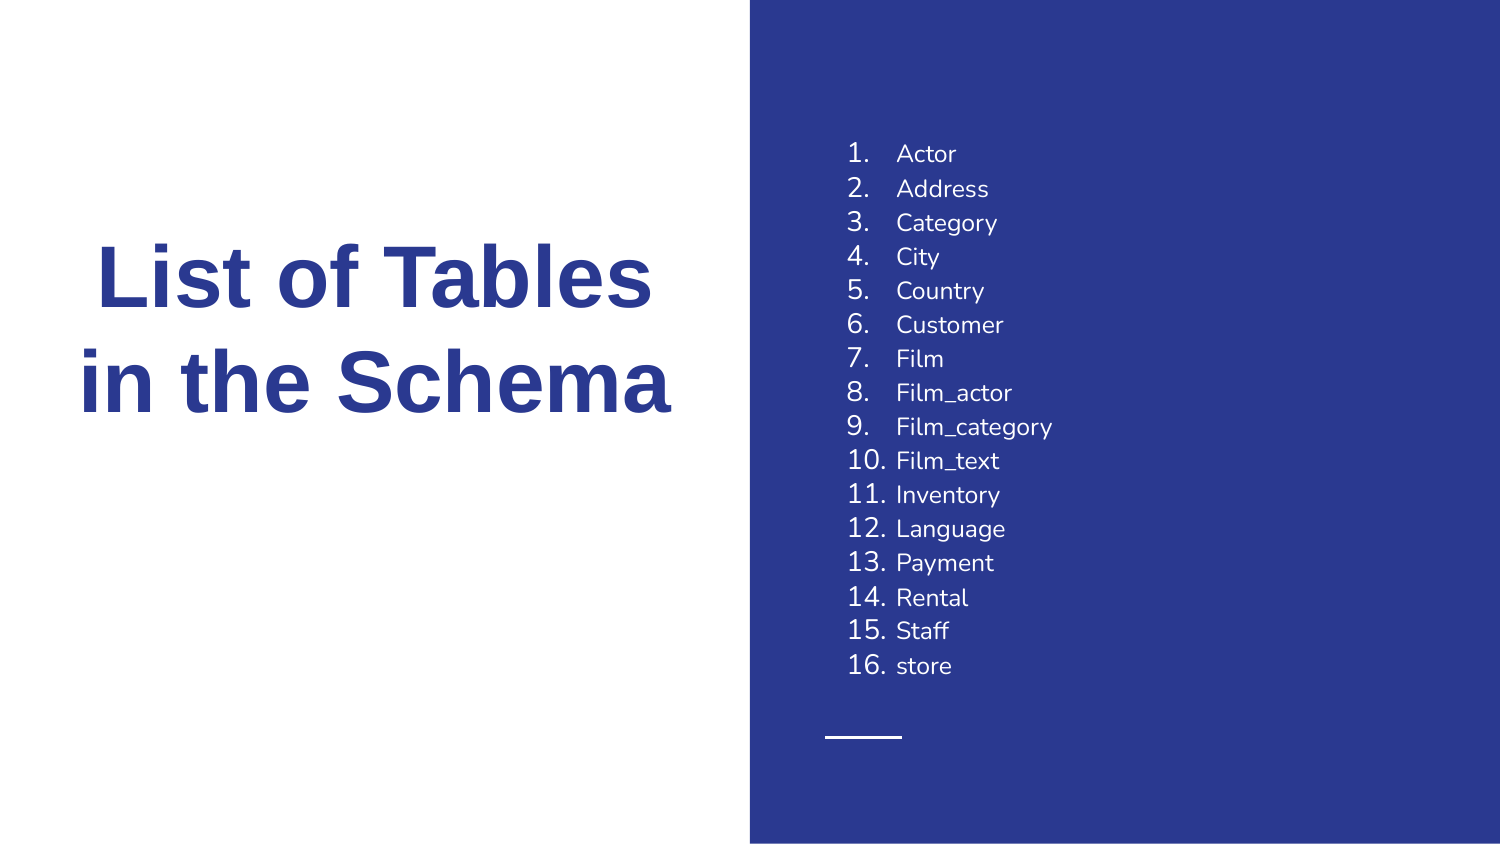

Actor
Address
Category
City
Country
Customer
Film
Film_actor
Film_category
Film_text
Inventory
Language
Payment
Rental
Staff
store
# List of Tables in the Schema